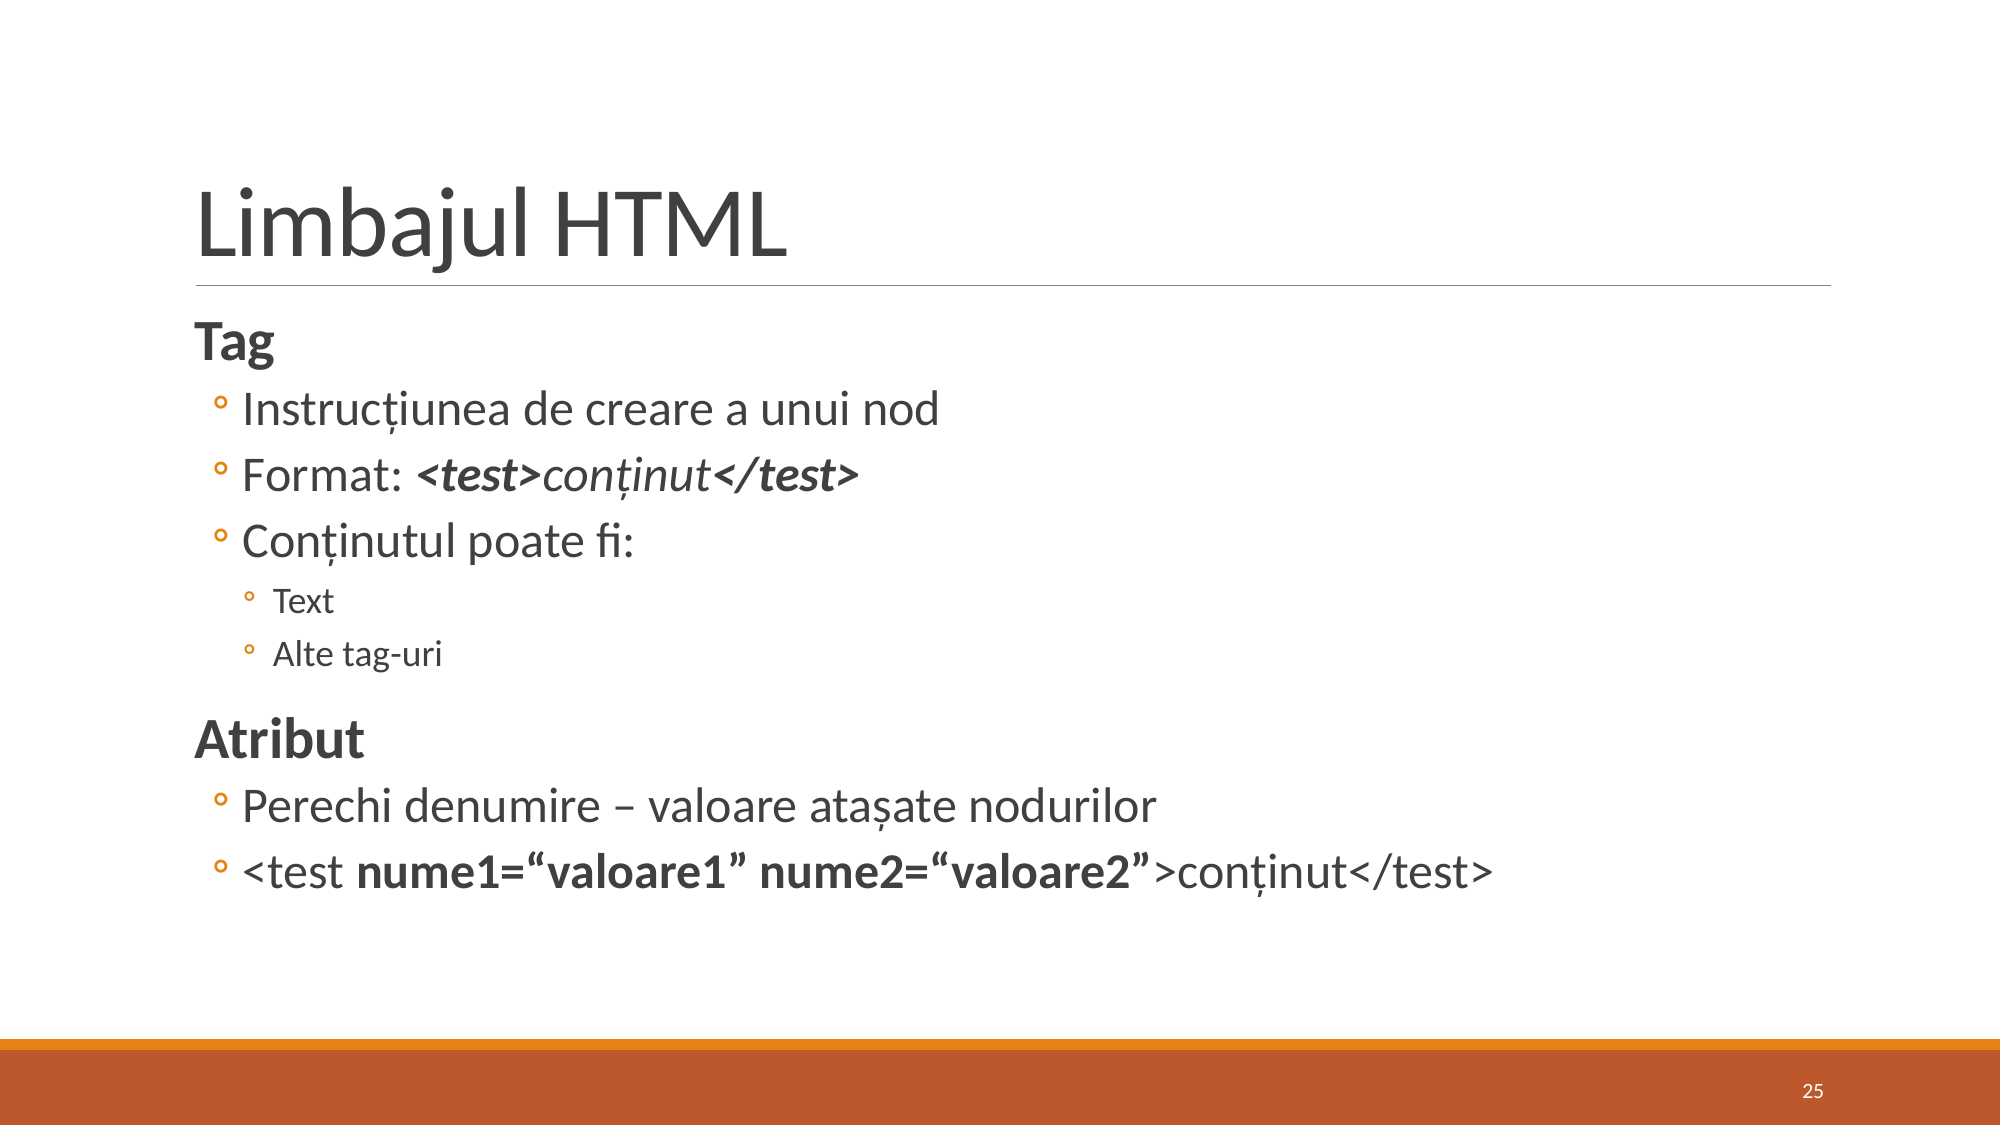

# Limbajul HTML
Tag
Instrucțiunea de creare a unui nod
Format: <test>conținut</test>
Conținutul poate fi:
Text
Alte tag-uri
Atribut
Perechi denumire – valoare atașate nodurilor
<test nume1=“valoare1” nume2=“valoare2”>conținut</test>

25